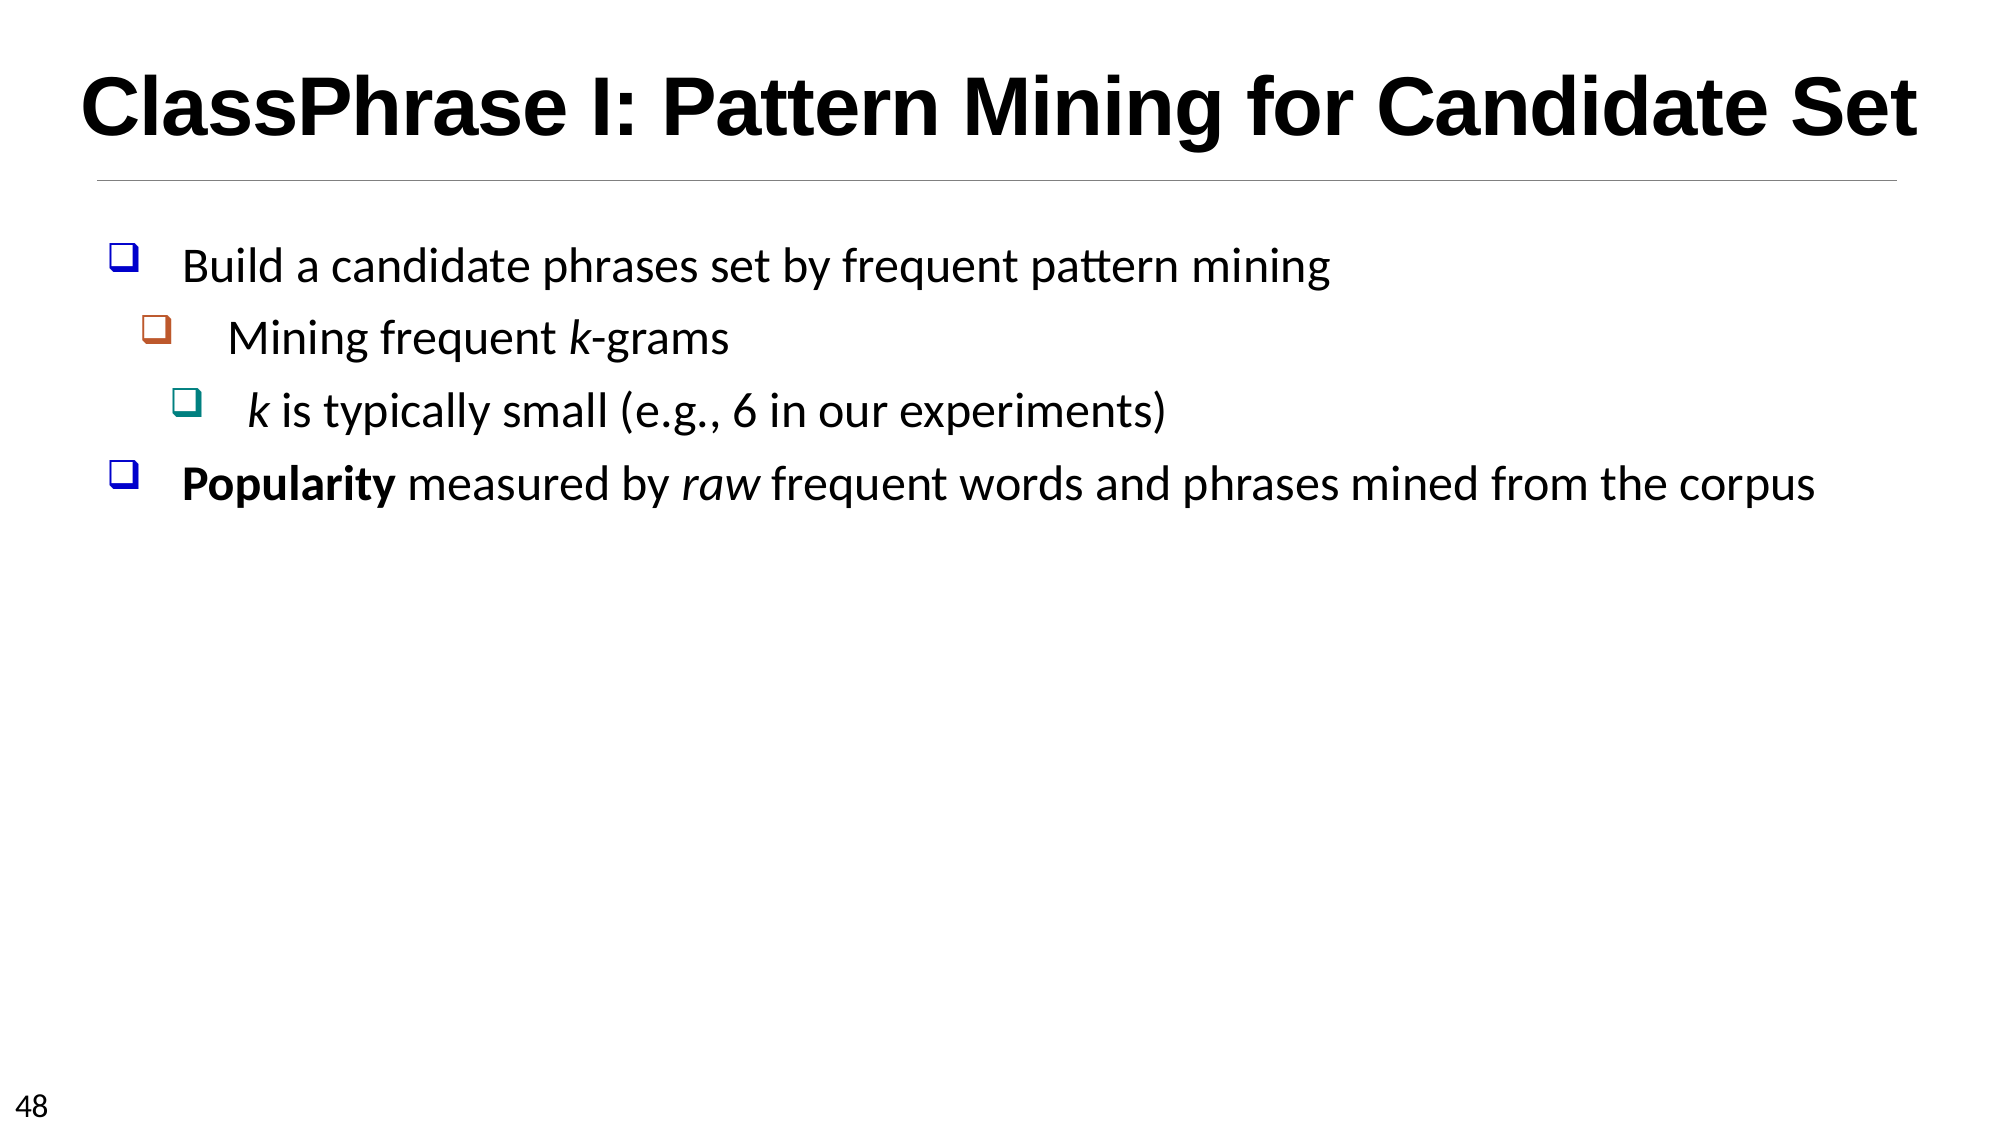

# ClassPhrase I: Pattern Mining for Candidate Set
Build a candidate phrases set by frequent pattern mining
Mining frequent k-grams
k is typically small (e.g., 6 in our experiments)
Popularity measured by raw frequent words and phrases mined from the corpus